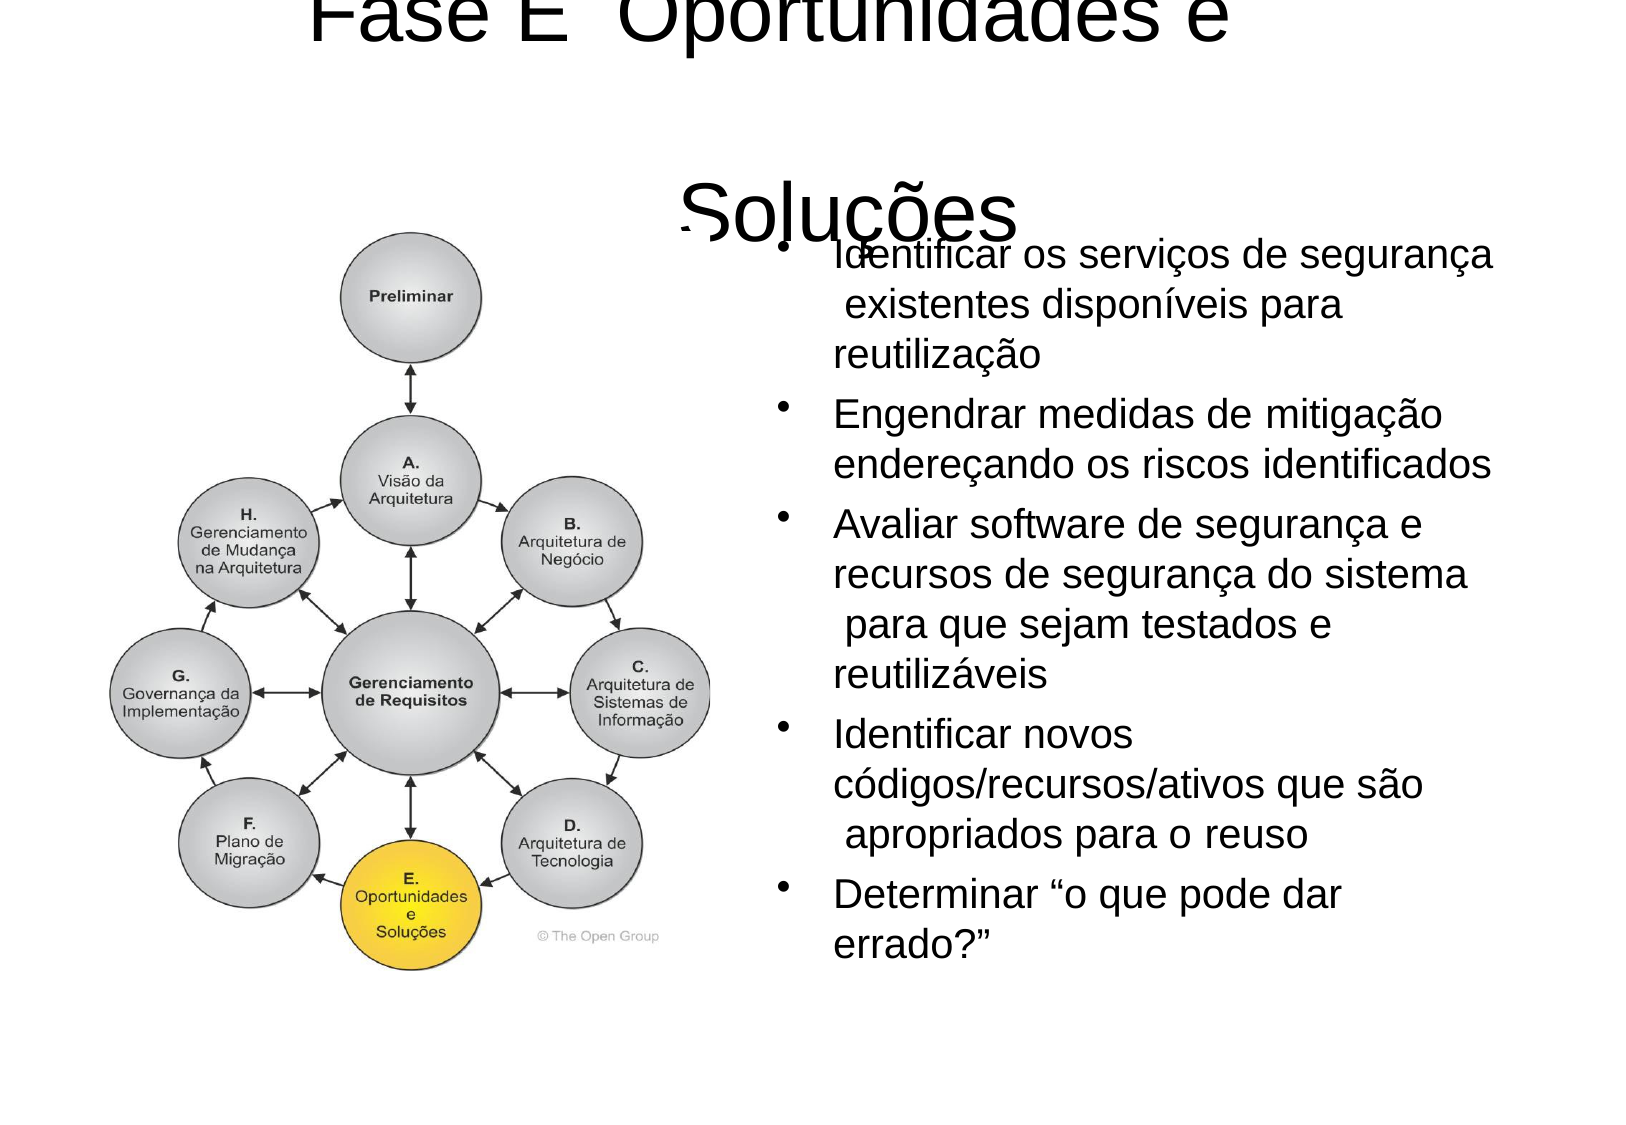

# Fase E  Oportunidades e 													       Soluções
Identificar os serviços de segurança  existentes disponíveis para  reutilização
Engendrar medidas de mitigação
endereçando os riscos identificados
Avaliar software de segurança e  recursos de segurança do sistema  para que sejam testados e  reutilizáveis
Identificar novos  códigos/recursos/ativos que são  apropriados para o reuso
Determinar “o que pode dar errado?”